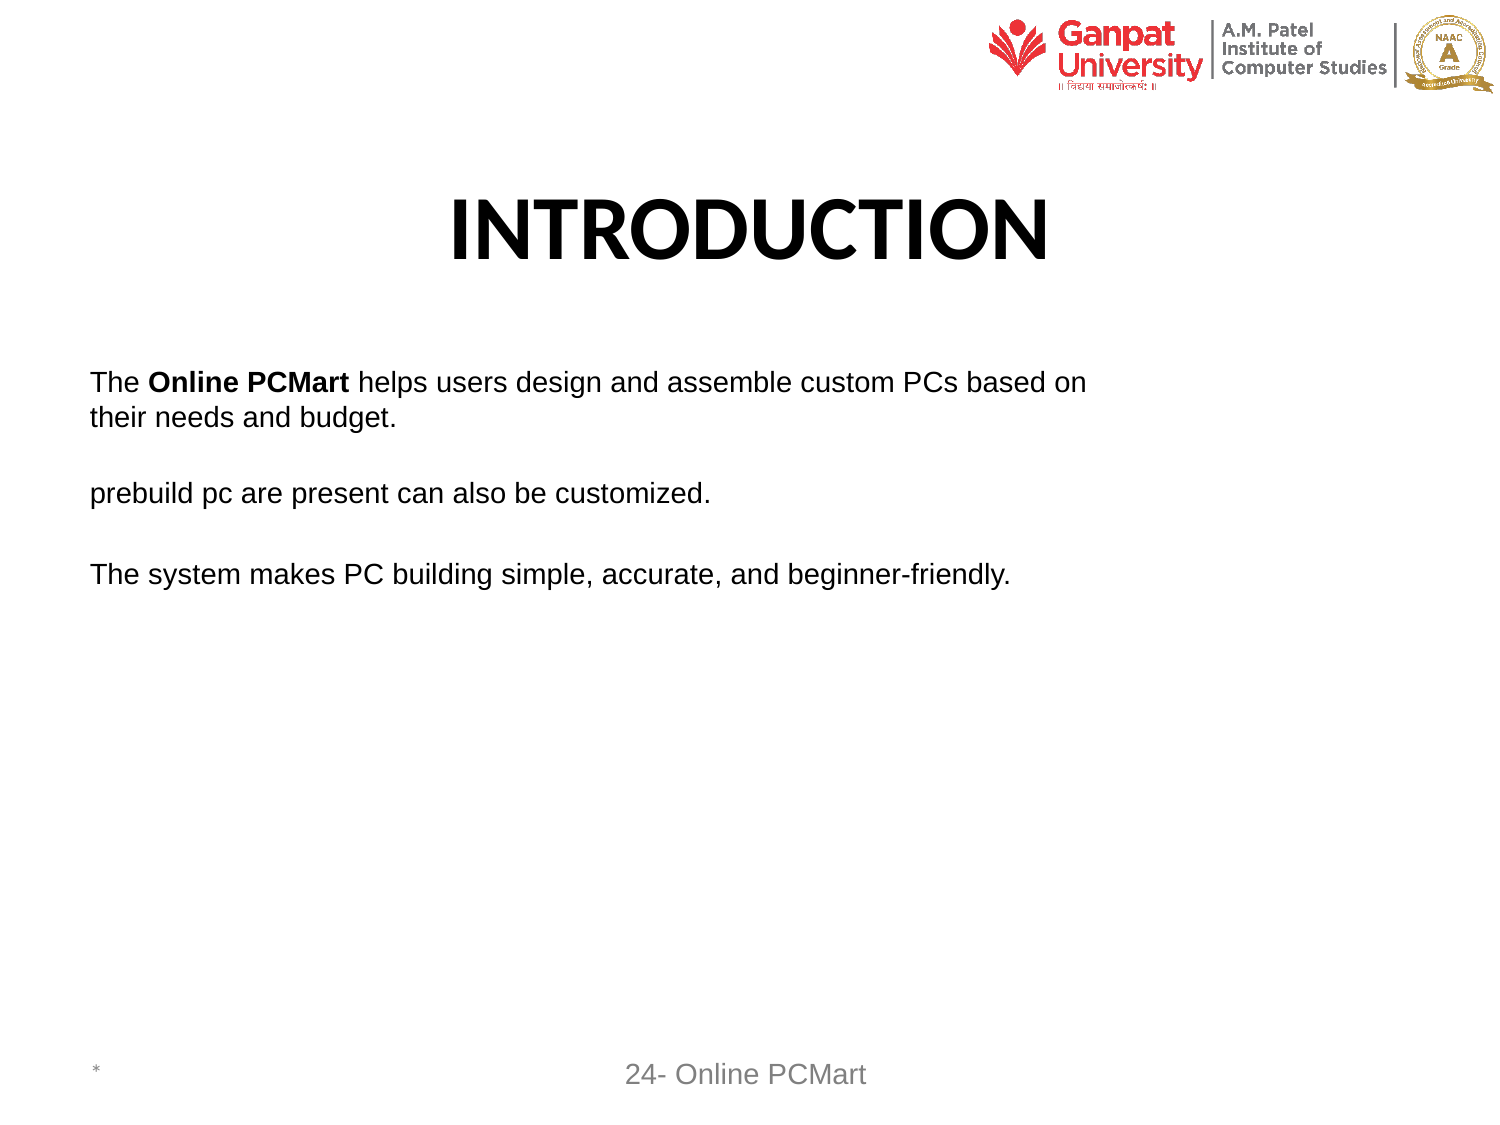

# INTRODUCTION
The Online PCMart helps users design and assemble custom PCs based on their needs and budget.
prebuild pc are present can also be customized.
The system makes PC building simple, accurate, and beginner-friendly.
24- Online PCMart
*